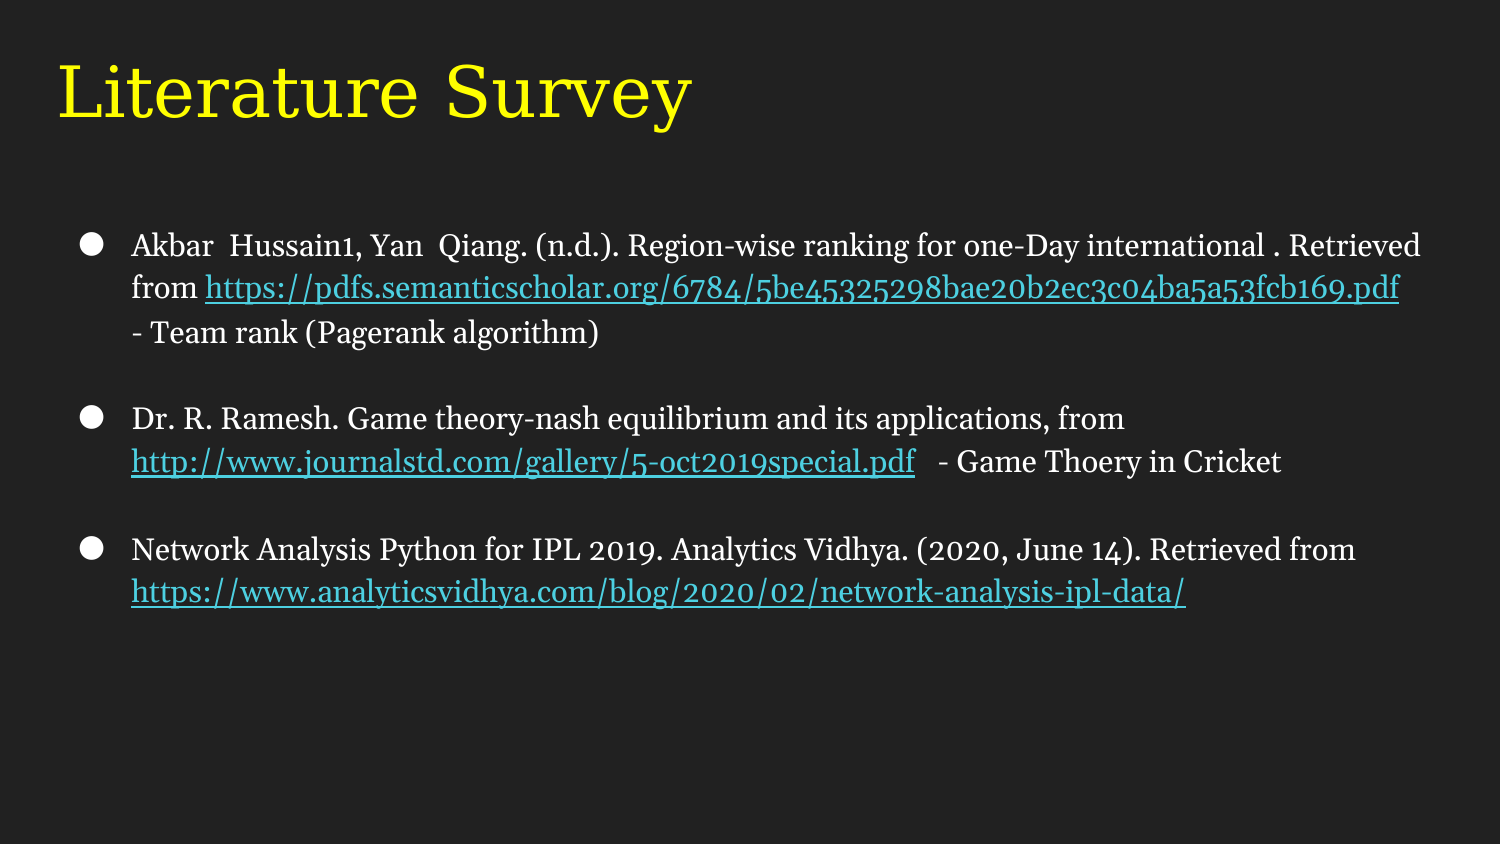

Literature Survey
Akbar  Hussain1, Yan  Qiang. (n.d.). Region-wise ranking for one-Day international . Retrieved from https://pdfs.semanticscholar.org/6784/5be45325298bae20b2ec3c04ba5a53fcb169.pdf   - Team rank (Pagerank algorithm)

Dr. R. Ramesh. Game theory-nash equilibrium and its applications, from http://www.journalstd.com/gallery/5-oct2019special.pdf   - Game Thoery in Cricket

Network Analysis Python for IPL 2019. Analytics Vidhya. (2020, June 14). Retrieved from https://www.analyticsvidhya.com/blog/2020/02/network-analysis-ipl-data/